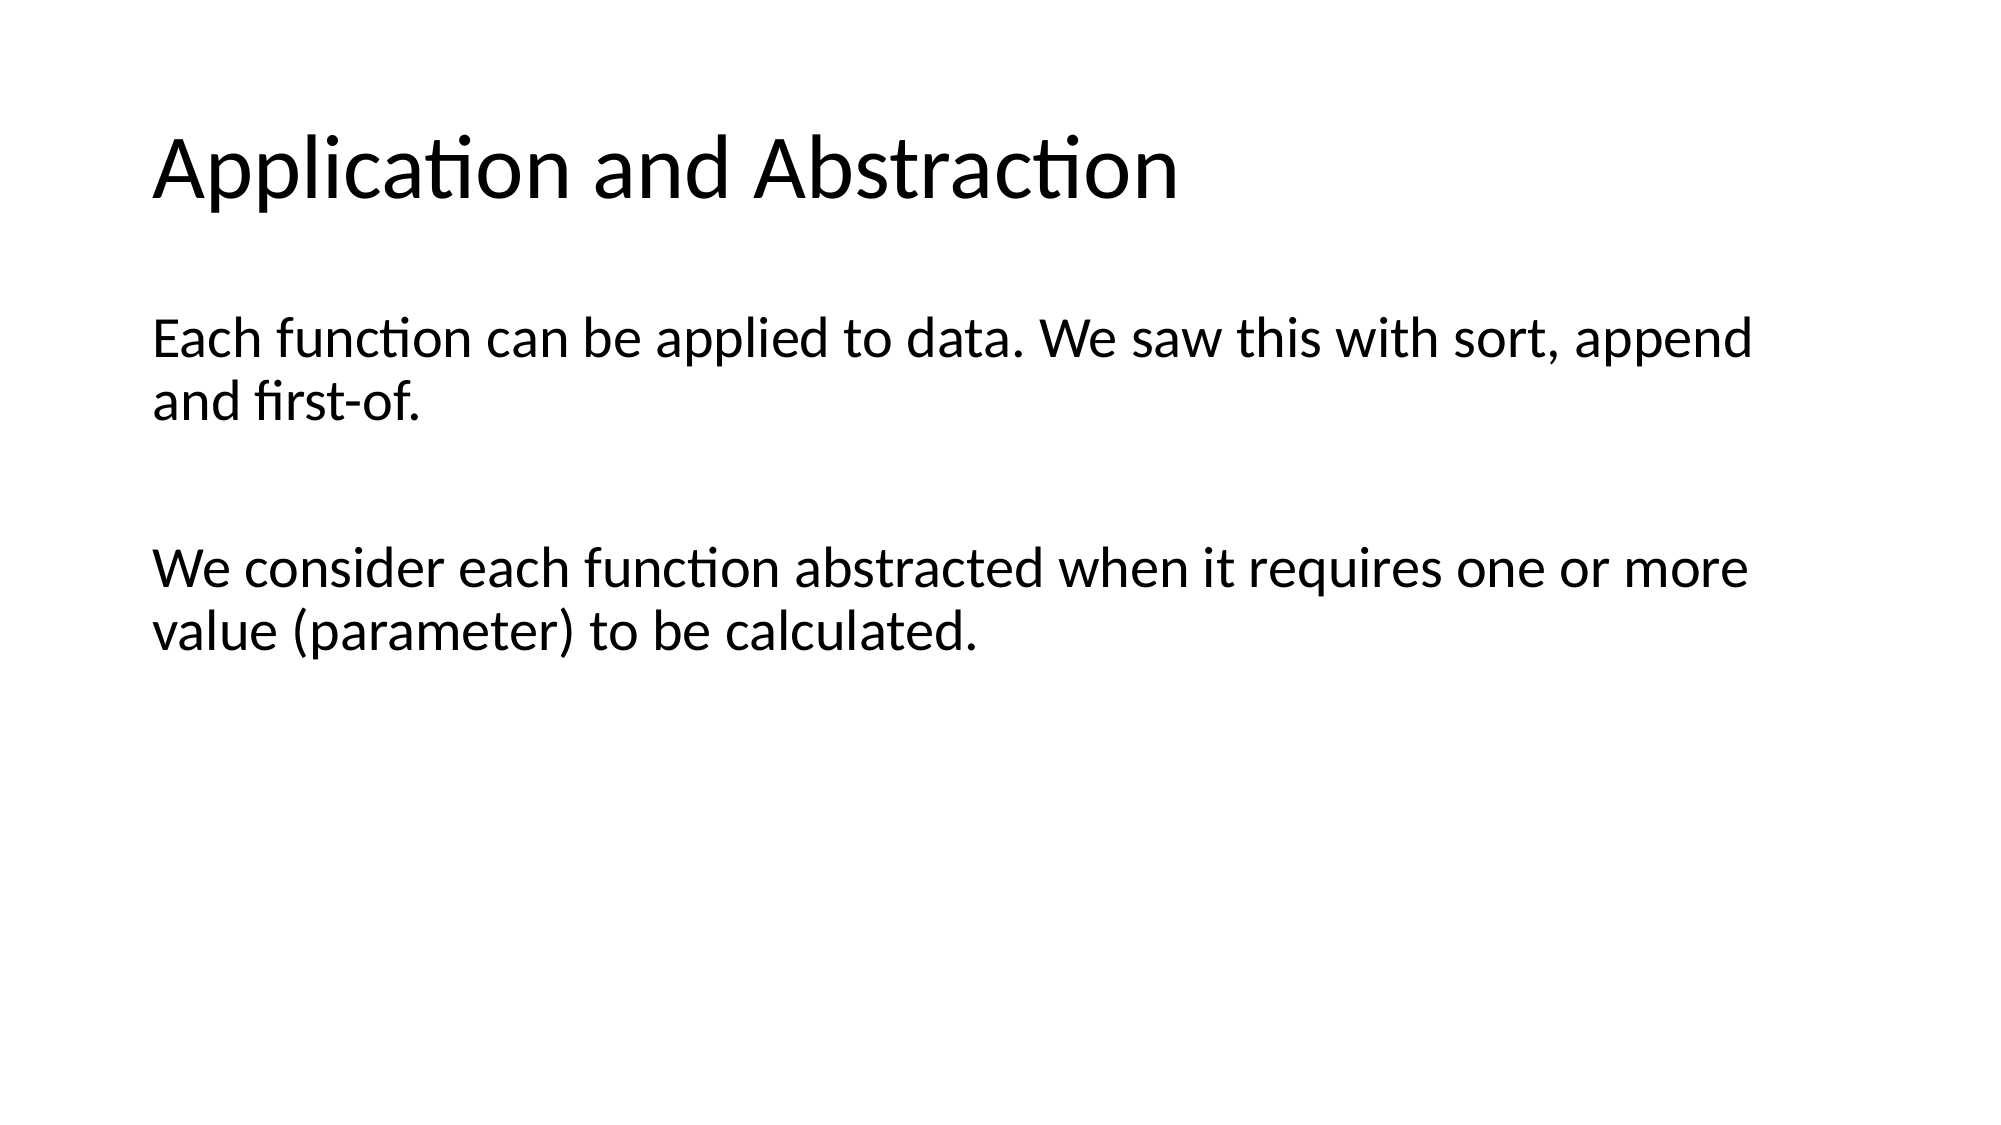

# Application and Abstraction
Each function can be applied to data. We saw this with sort, append and first-of.

We consider each function abstracted when it requires one or more value (parameter) to be calculated.